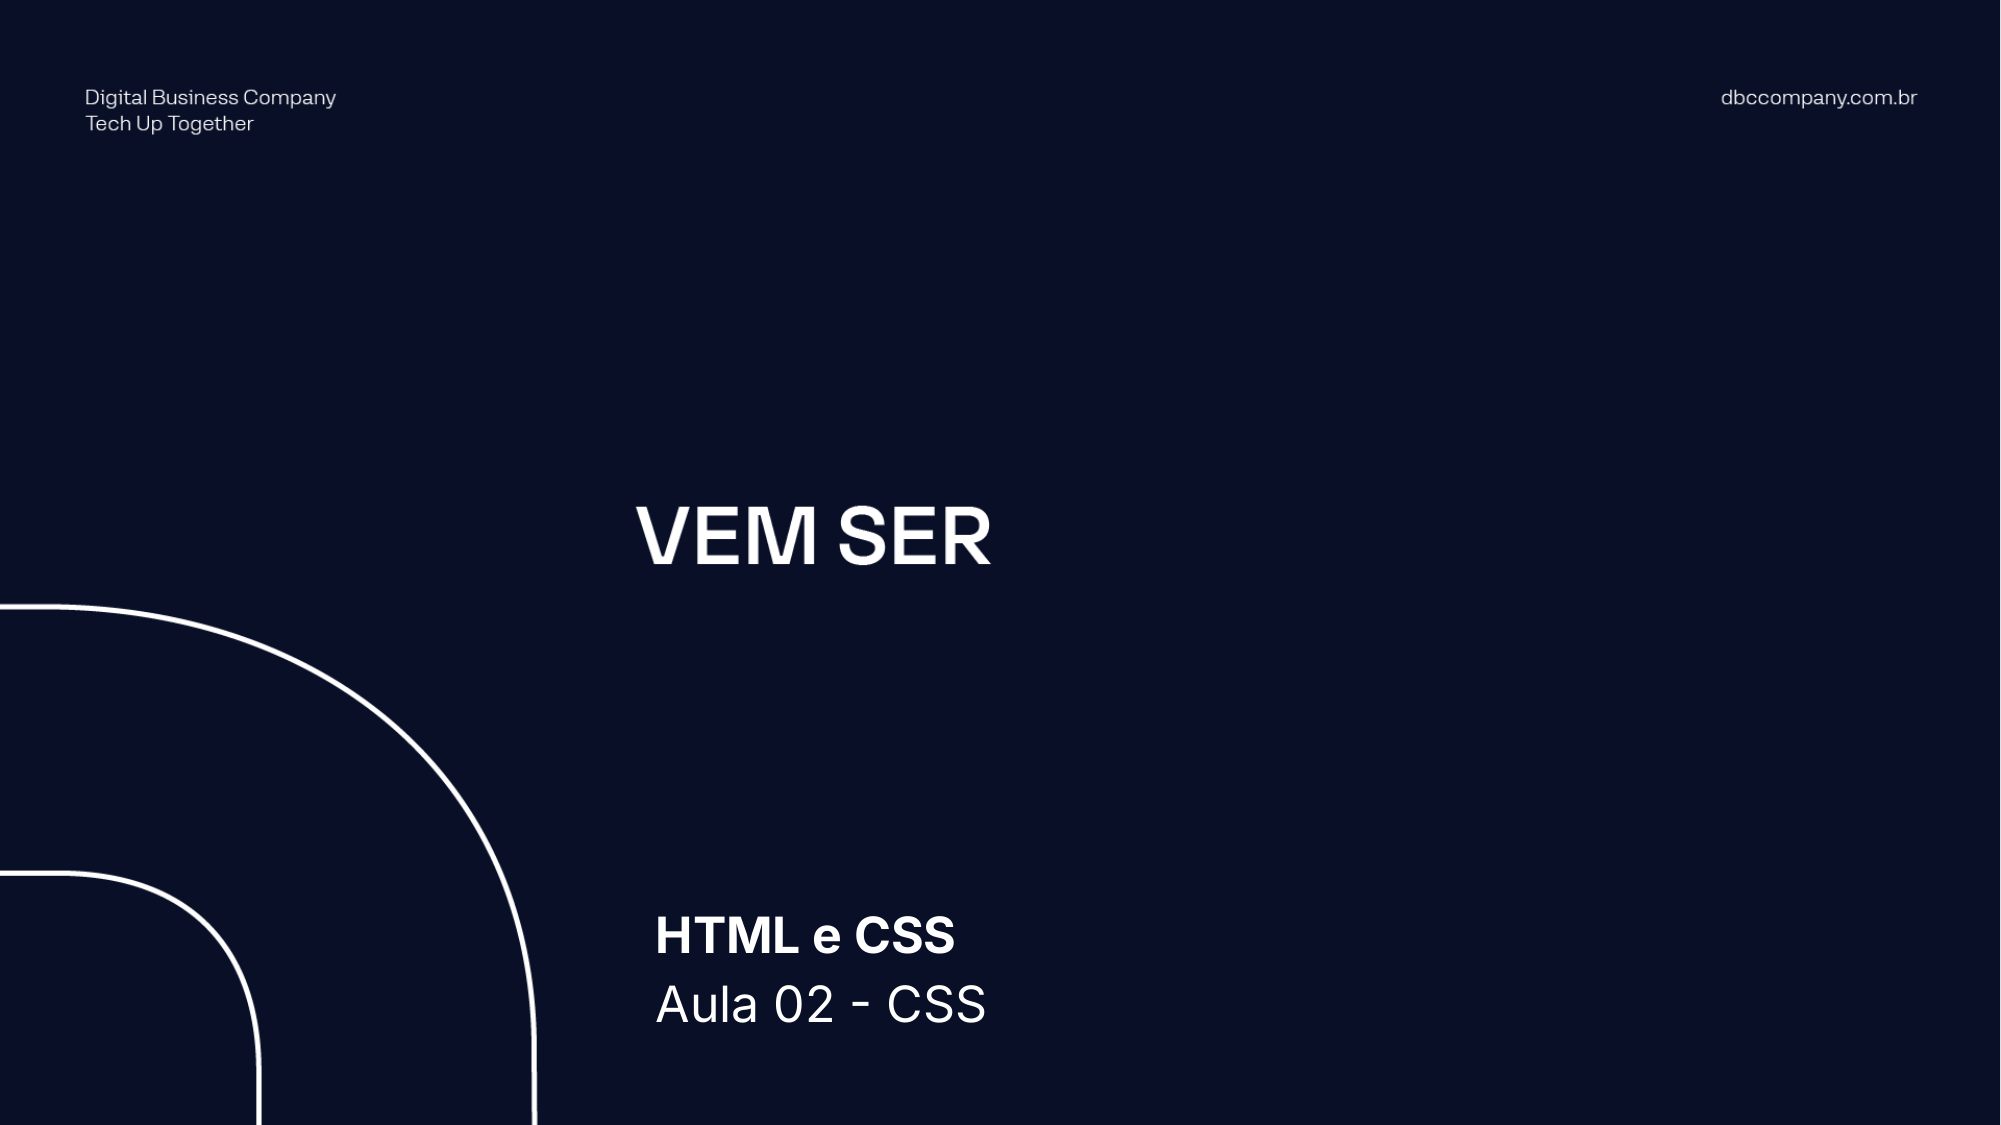

HTML e CSS
Aula 02 - CSS